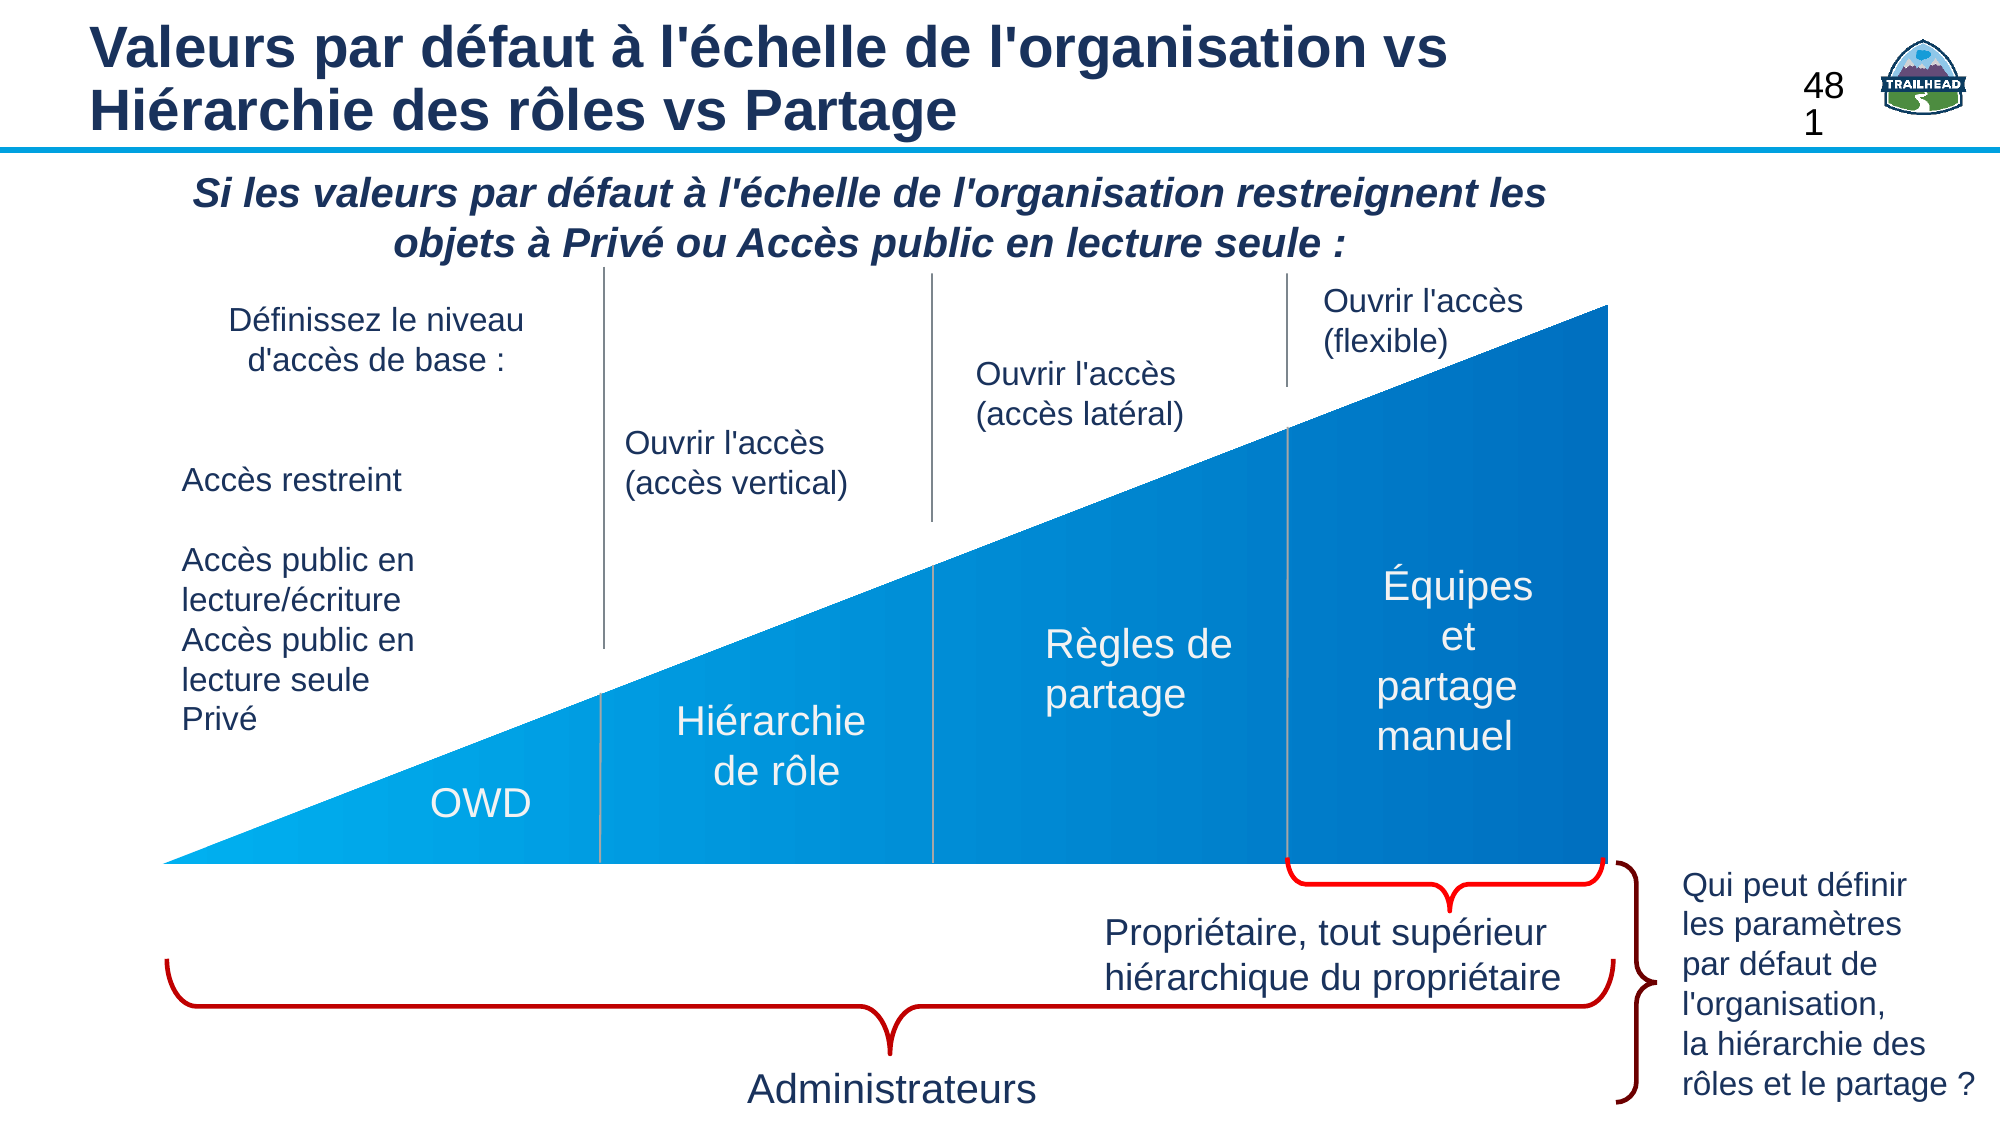

Valeurs par défaut à l'échelle de l'organisation vs Hiérarchie des rôles vs Partage
481
Si les valeurs par défaut à l'échelle de l'organisation restreignent les objets à Privé ou Accès public en lecture seule :
Ouvrir l'accès
(flexible)

Définissez le niveau d'accès de base :

Accès restreint

Accès public en lecture/écriture
Accès public en
lecture seule
Privé

Équipes et
partage
manuel
Règles de
partage
Hiérarchie
de rôle
OWD

Ouvrir l'accès
(accès latéral)

Ouvrir l'accès
(accès vertical)

Qui peut définir
les paramètres
par défaut de l'organisation,
la hiérarchie des
rôles et le partage ?

Propriétaire, tout supérieur hiérarchique du propriétaire
Administrateurs